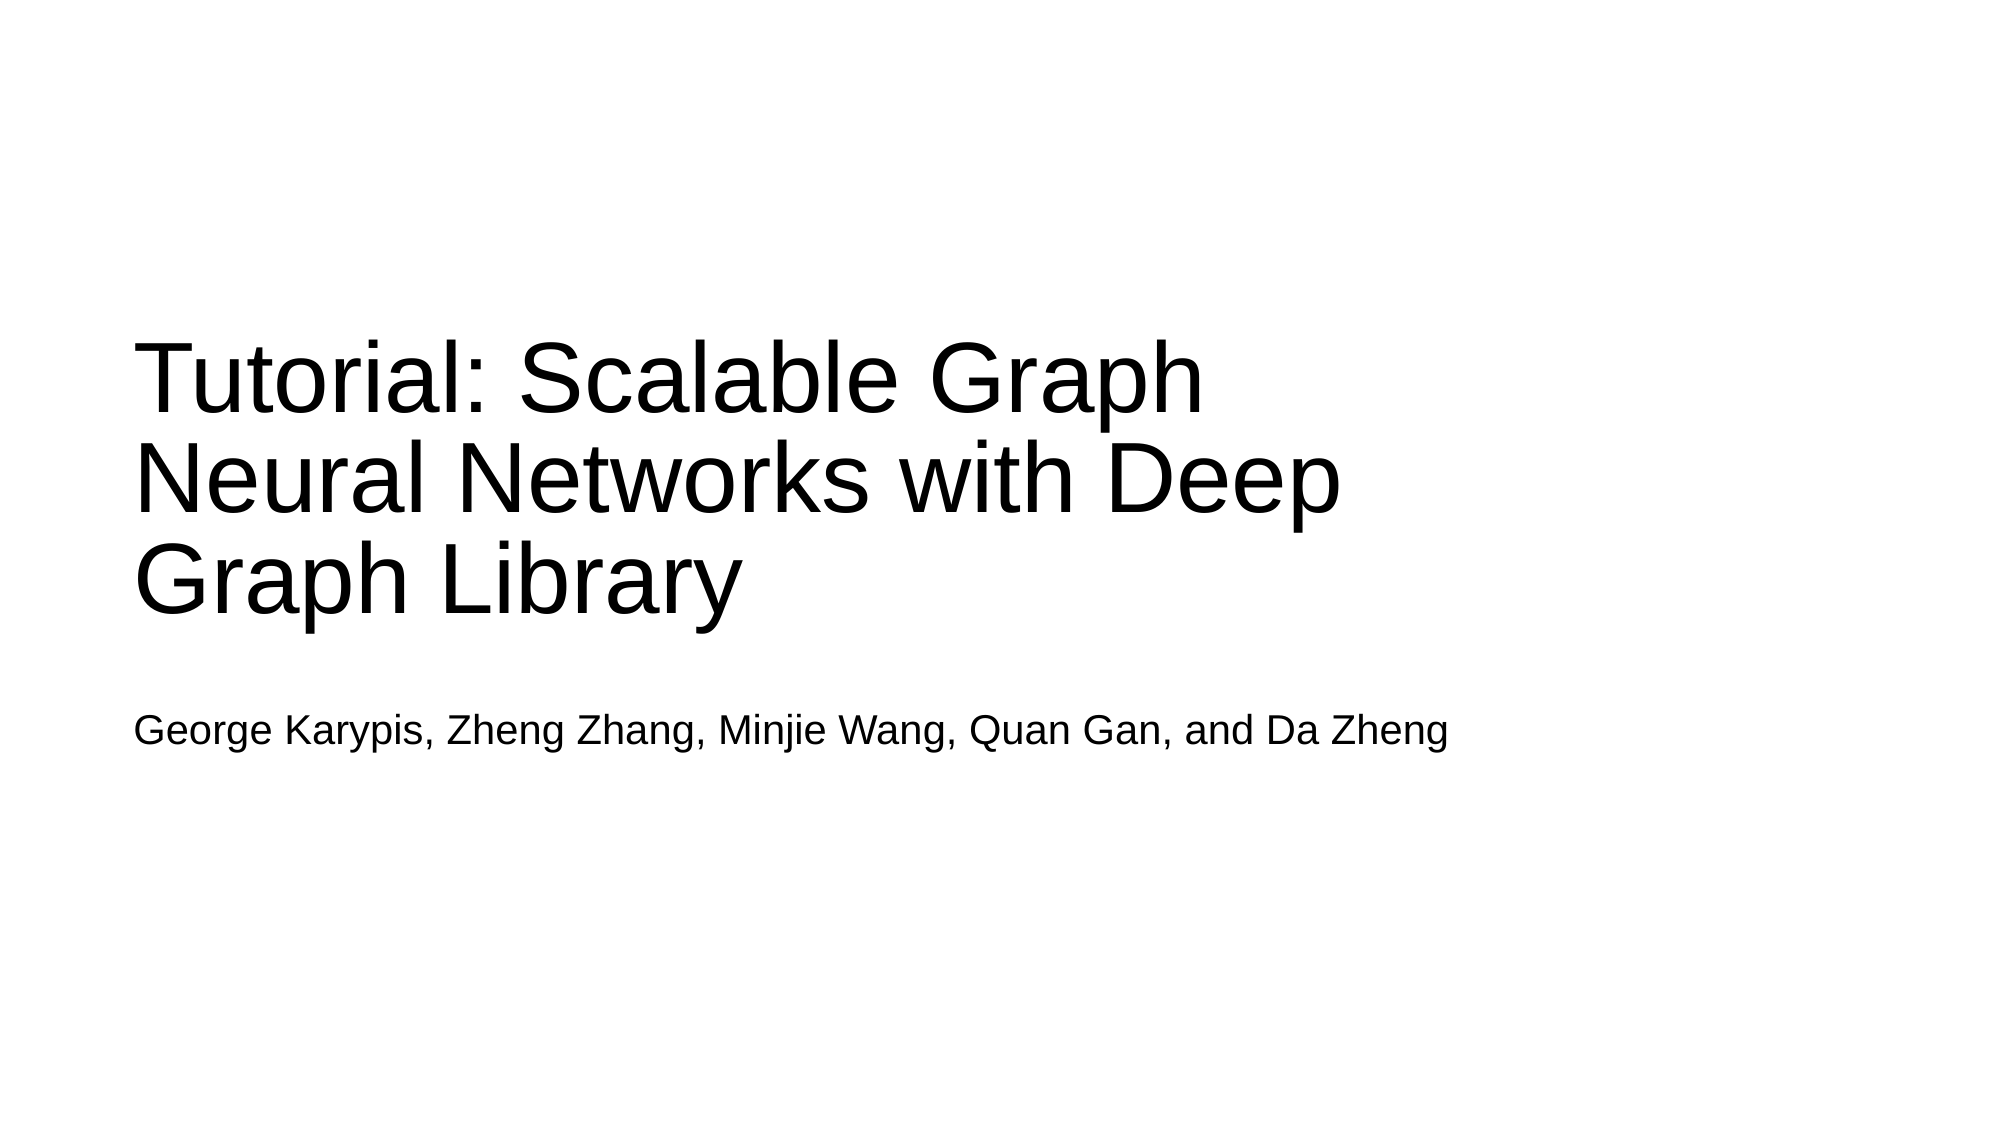

Tutorial: Scalable Graph Neural Networks with Deep Graph Library
George Karypis, Zheng Zhang, Minjie Wang, Quan Gan, and Da Zheng